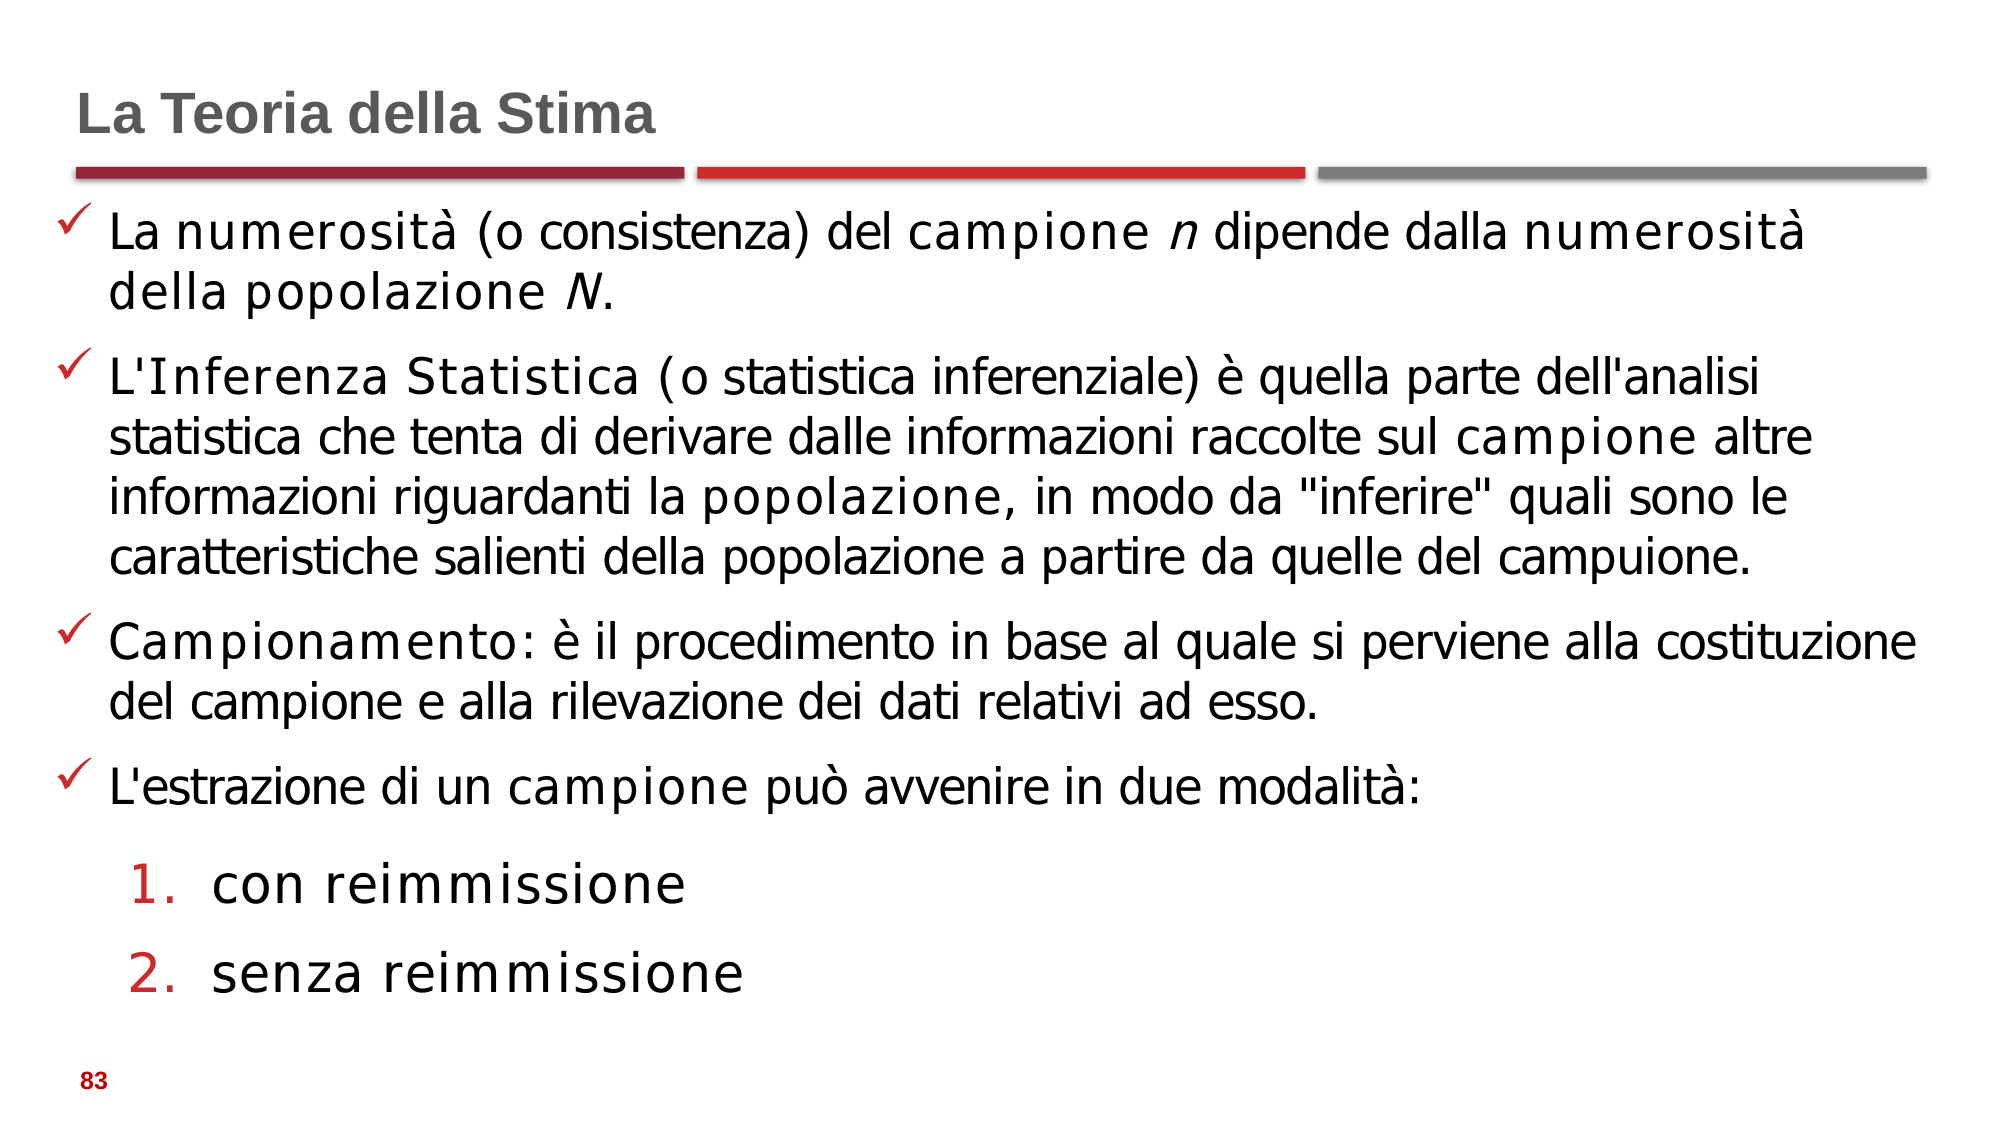

# La Teoria della Stima
La numerosità (o consistenza) del campione n dipende dalla numerosità della popolazione N.
L'Inferenza Statistica (o statistica inferenziale) è quella parte dell'analisi statistica che tenta di derivare dalle informazioni raccolte sul campione altre informazioni riguardanti la popolazione, in modo da "inferire" quali sono le caratteristiche salienti della popolazione a partire da quelle del campuione.
Campionamento: è il procedimento in base al quale si perviene alla costituzione del campione e alla rilevazione dei dati relativi ad esso.
L'estrazione di un campione può avvenire in due modalità:
con reimmissione
senza reimmissione
83